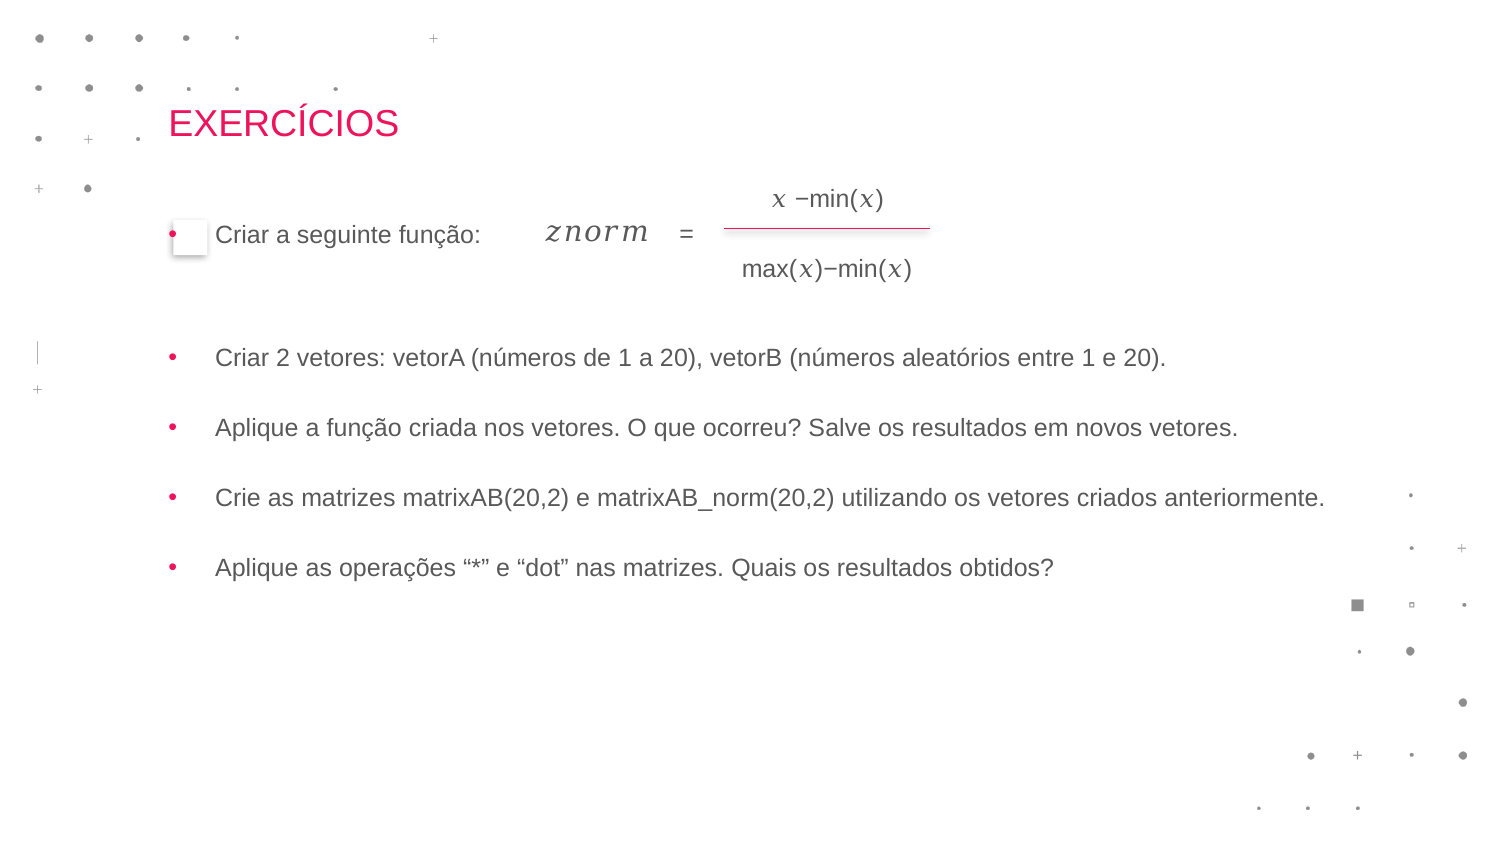

EXERCÍCIOS
𝑥 −min⁡(𝑥)
max⁡(𝑥)−min⁡(𝑥)
𝑧𝑛𝑜𝑟𝑚
=
Criar a seguinte função:
Criar 2 vetores: vetorA (números de 1 a 20), vetorB (números aleatórios entre 1 e 20).
Aplique a função criada nos vetores. O que ocorreu? Salve os resultados em novos vetores.
Crie as matrizes matrixAB(20,2) e matrixAB_norm(20,2) utilizando os vetores criados anteriormente.
Aplique as operações “*” e “dot” nas matrizes. Quais os resultados obtidos?